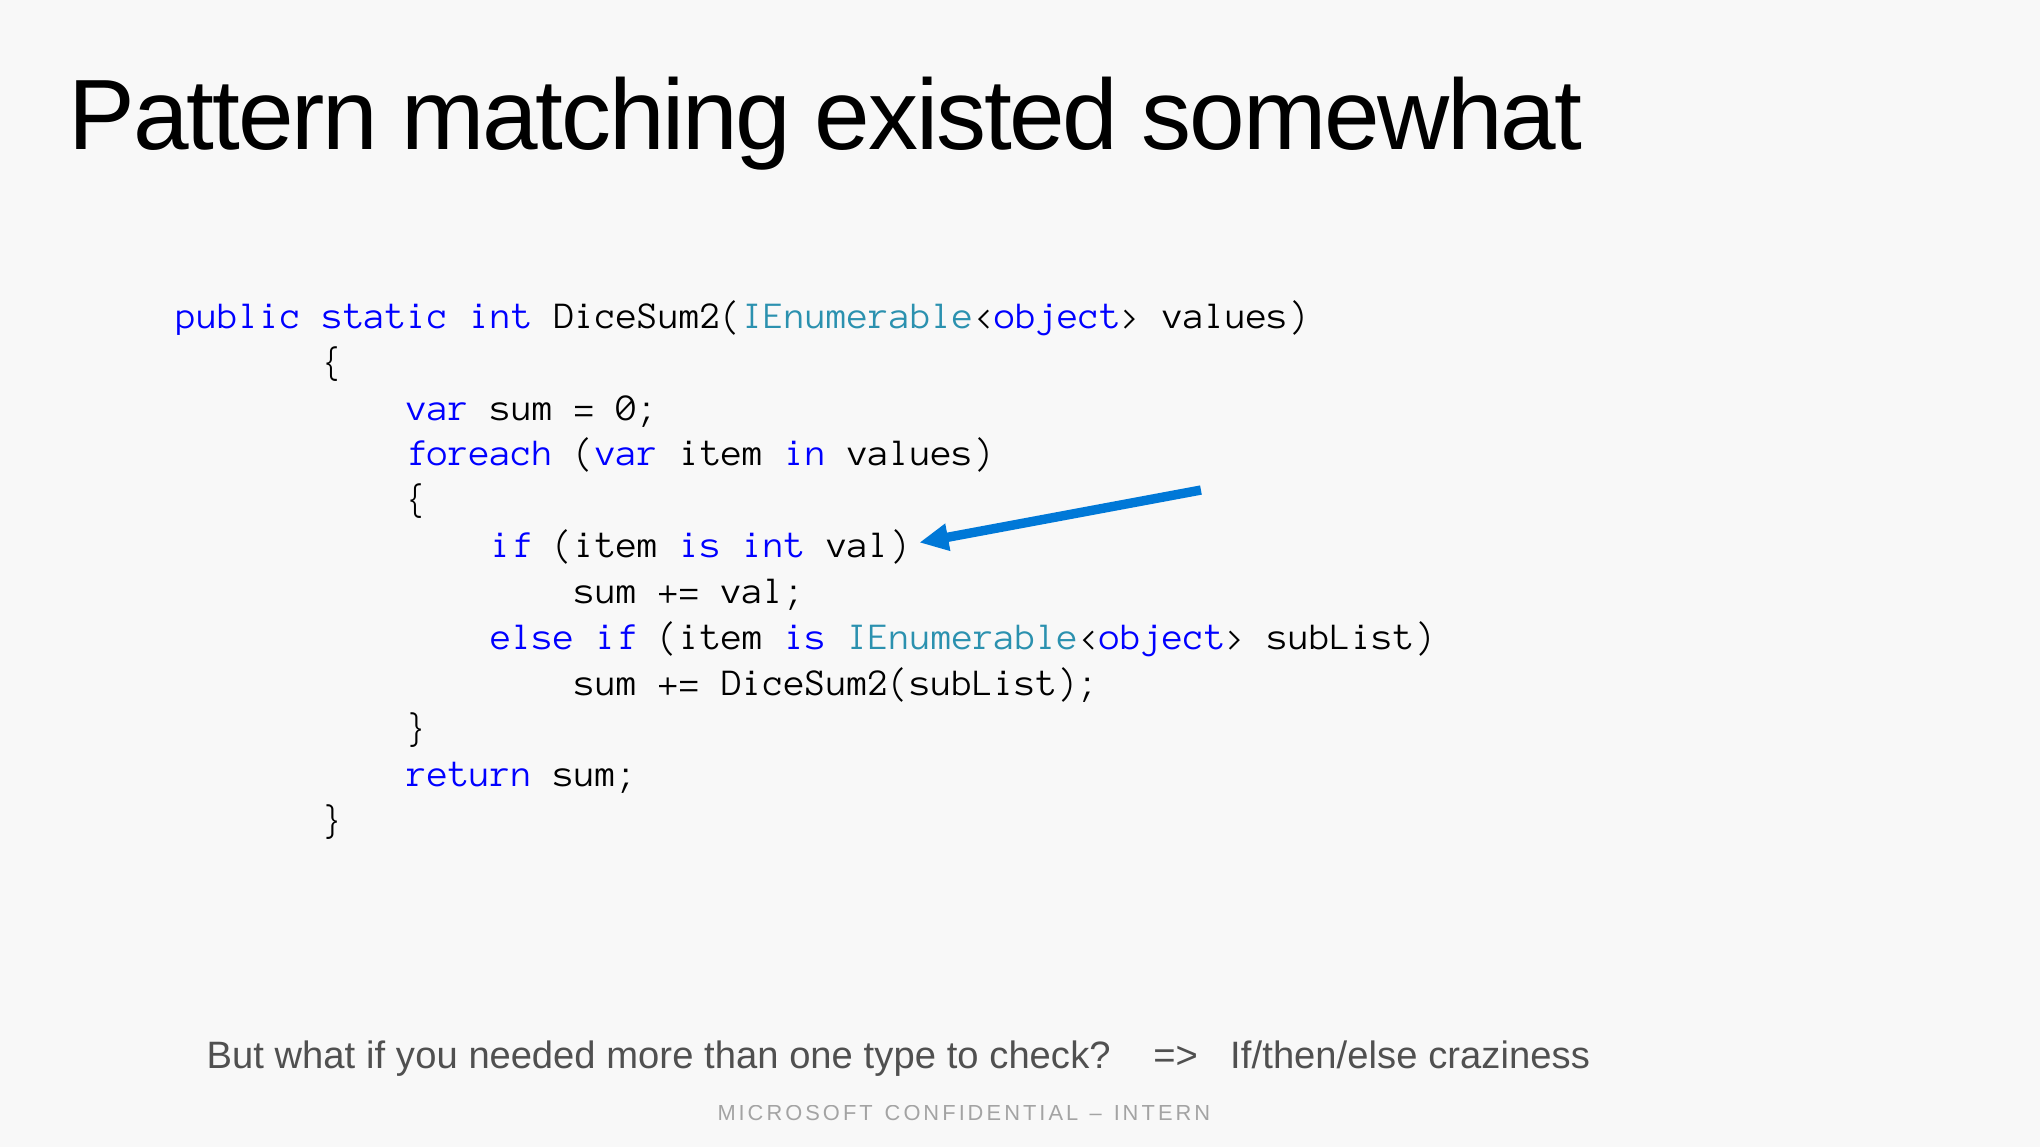

# Pattern matching existed somewhat
 public static int DiceSum2(IEnumerable<object> values)
        {
            var sum = 0;
            foreach (var item in values)
            {
                if (item is int val)
                    sum += val;
                else if (item is IEnumerable<object> subList)
                    sum += DiceSum2(subList);
            }
            return sum;
        }
But what if you needed more than one type to check?    =>   If/then/else craziness